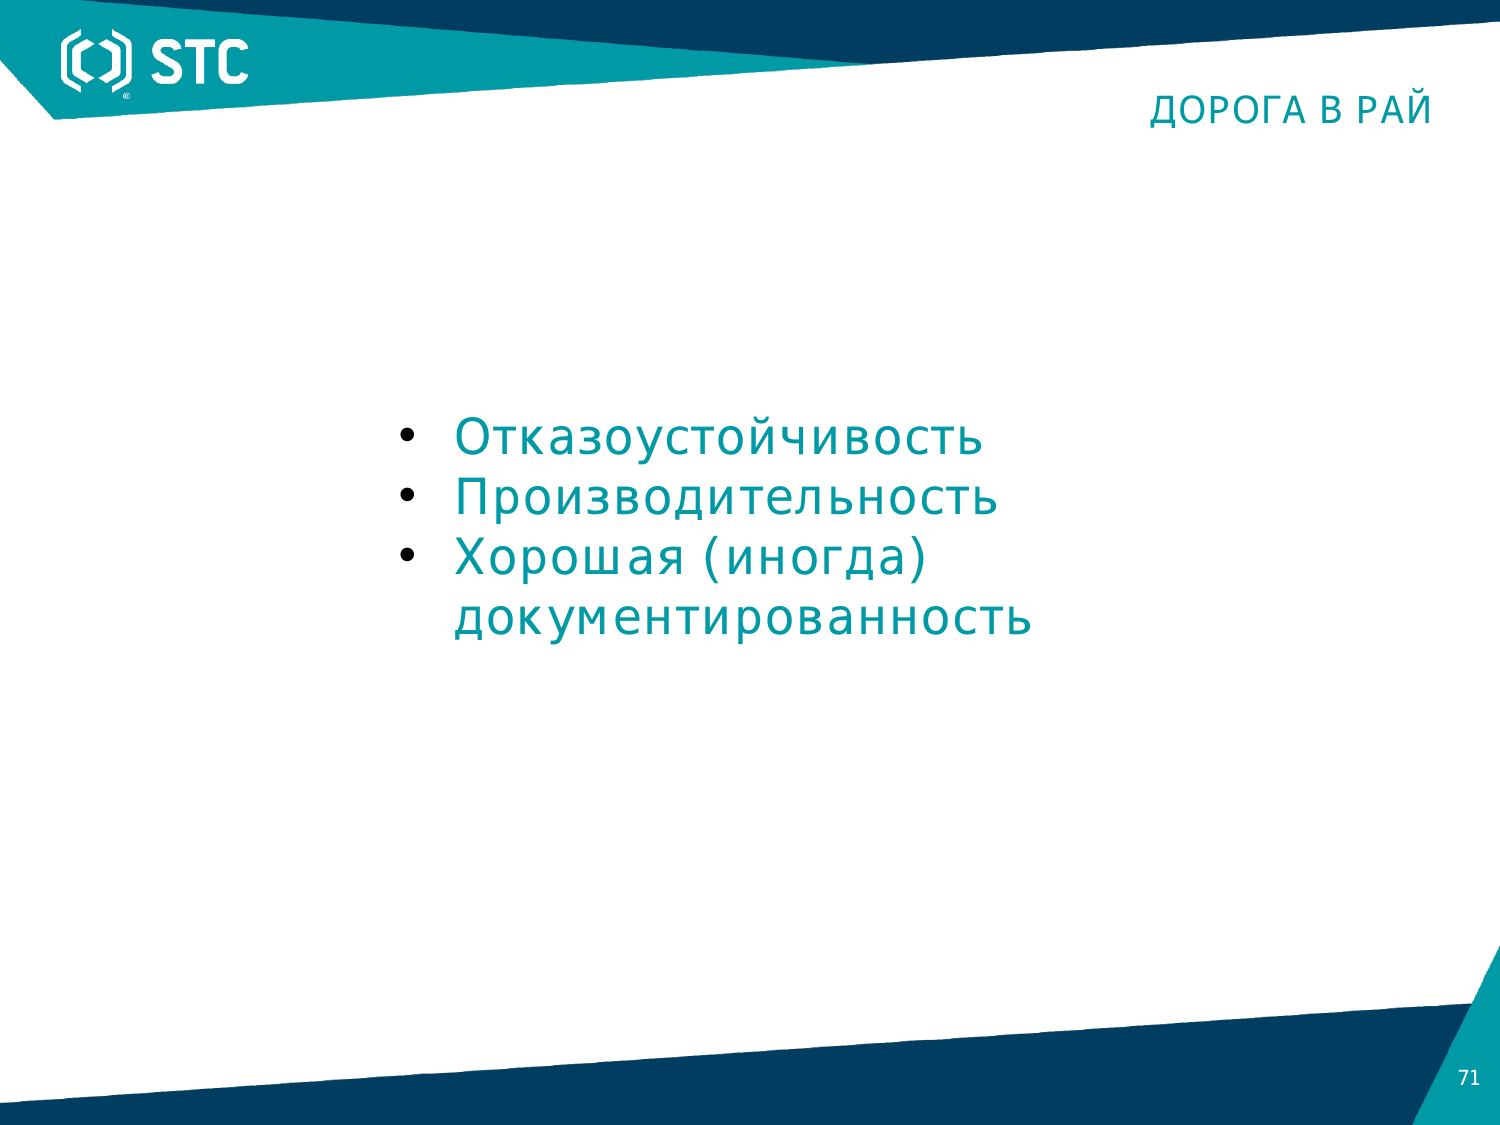

ДОРОГА В РАЙ
Отказоустойчивость
Производительность
Хорошая (иногда)       документированность